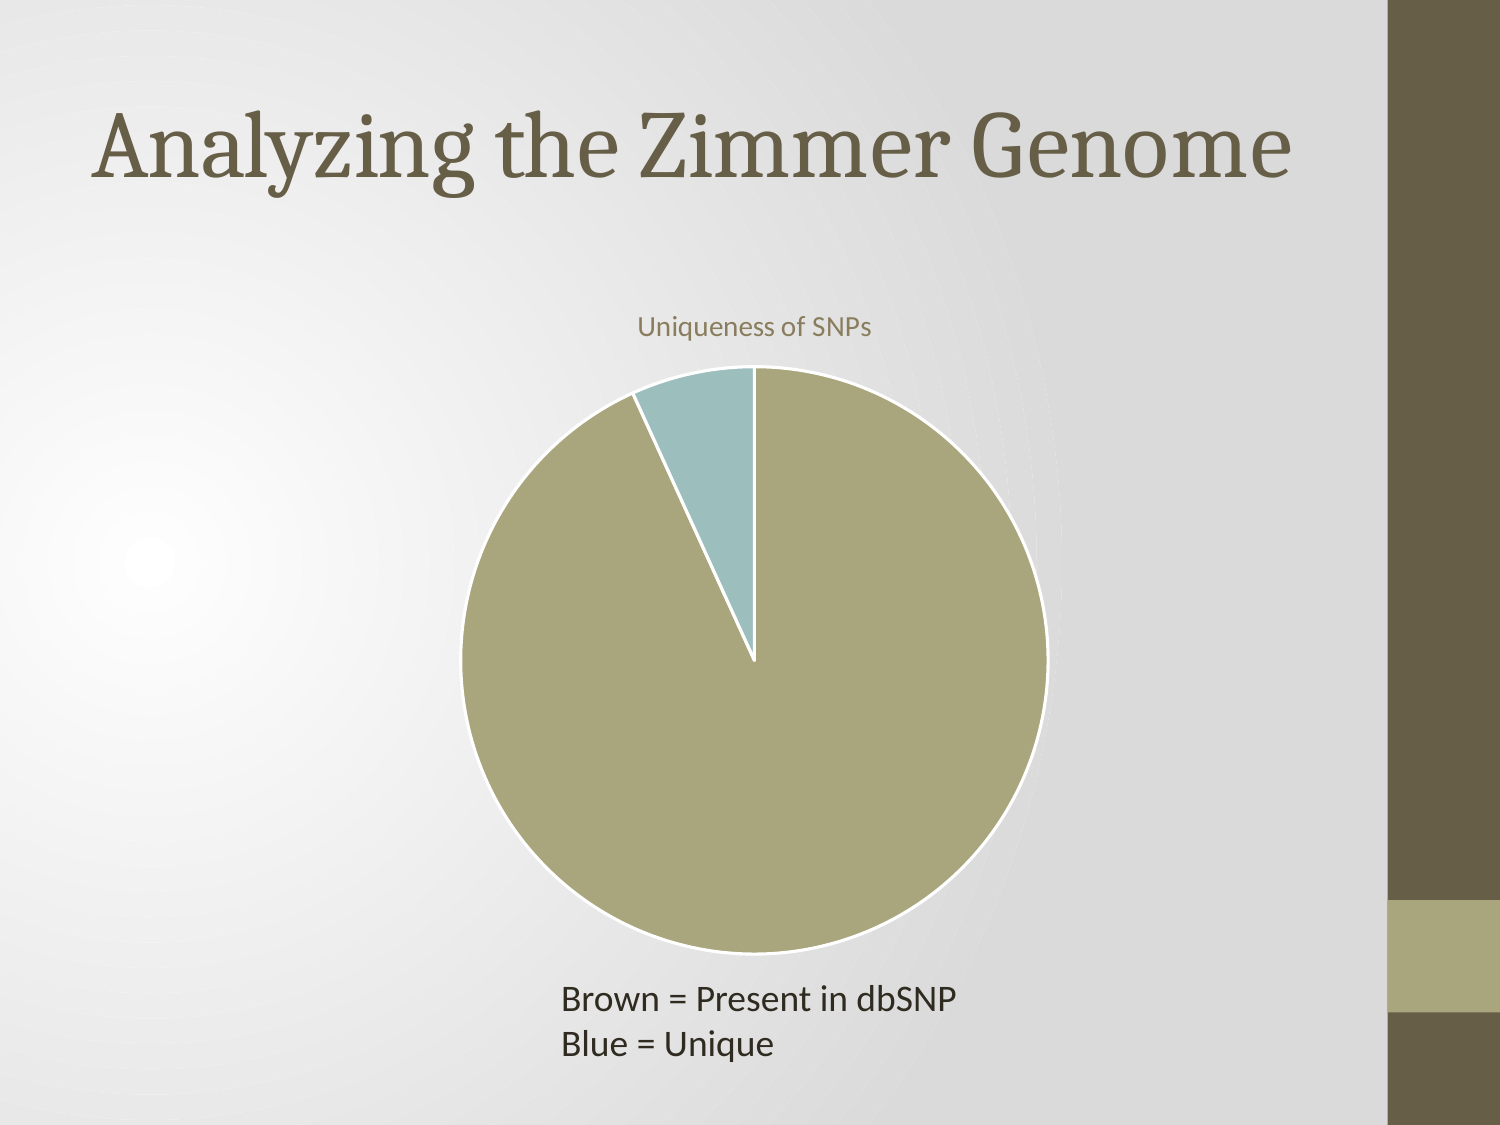

# Analyzing the Zimmer Genome

### Chart: Uniqueness of SNPs

| Category |  |
|---|---|
Brown = Present in dbSNP
Blue = Unique